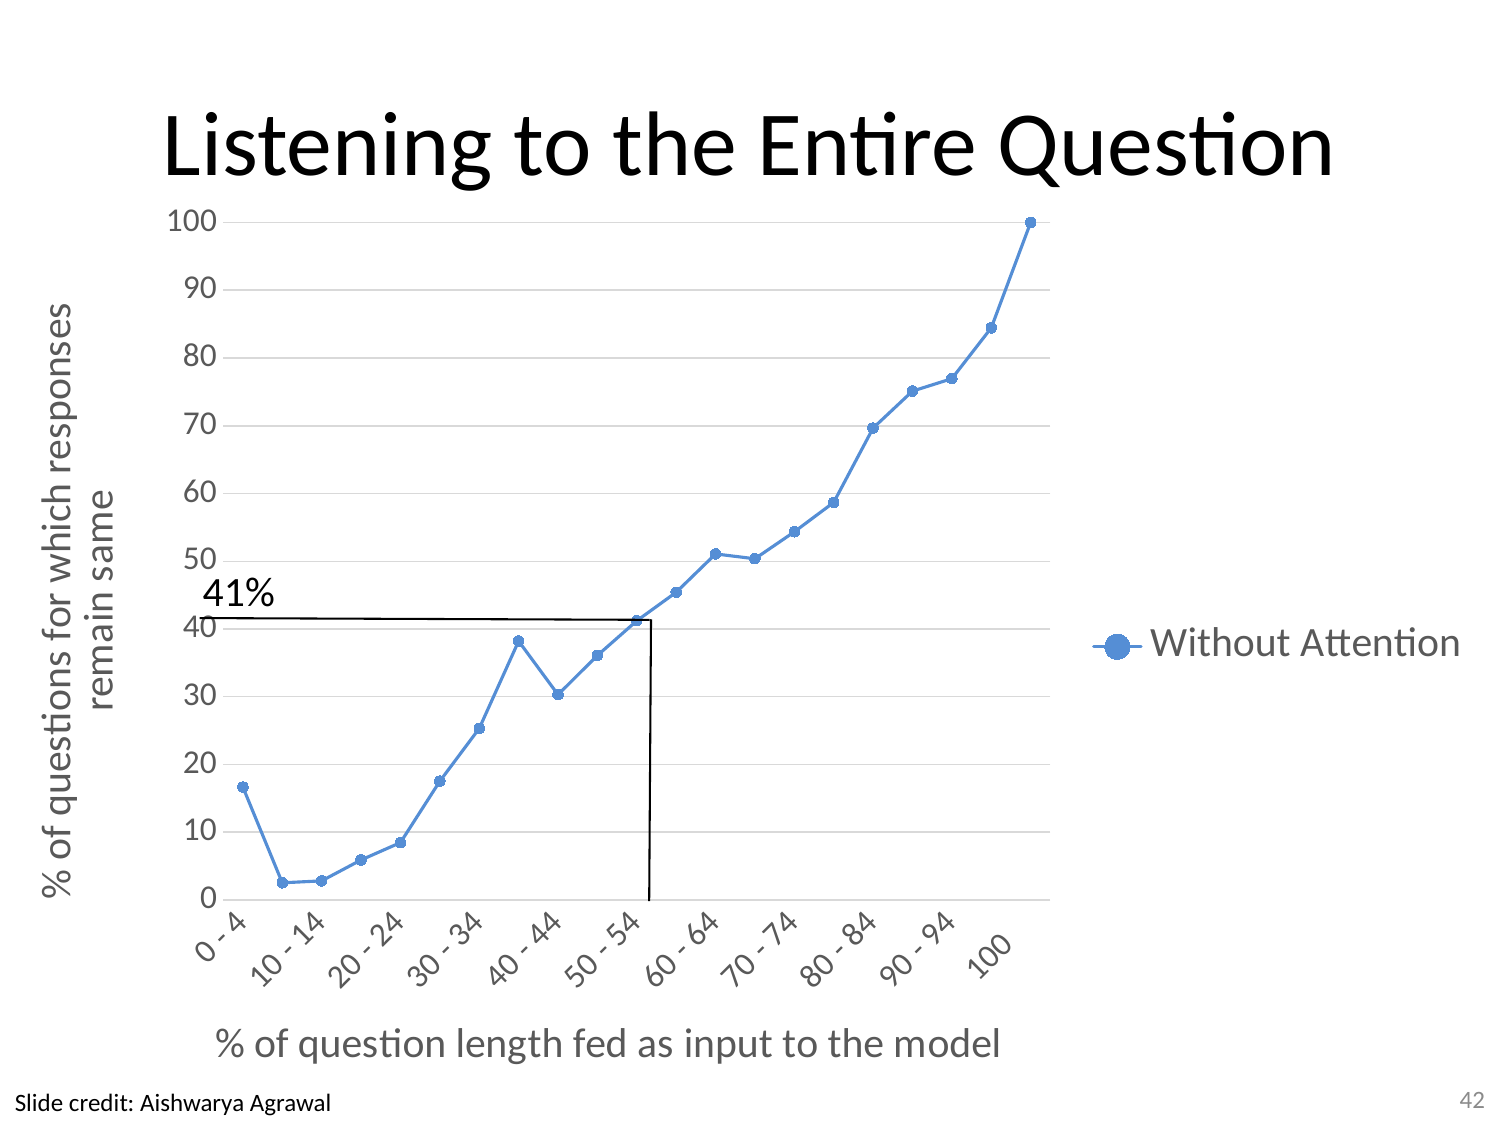

# Listening to the Entire Question

### Chart

| Category | Without Attention |
|---|---|
| 0 - 4 | 16.66666667 |
| 5 - 9 | 2.543558438 |
| 10 - 14 | 2.826390086 |
| 15 - 19  | 5.914413122 |
| 20 - 24 | 8.475253858 |
| 25 - 29 | 17.53648786999999 |
| 30 - 34 | 25.31945628 |
| 35 - 39 | 38.21720076 |
| 40 - 44 | 30.30389681 |
| 45 - 49 | 36.09657948 |
| 50 - 54 | 41.22163178 |
| 55 - 59 | 45.42477942 |
| 60 - 64 | 51.08447846999999 |
| 65 - 69 | 50.37391377 |
| 70 - 74 | 54.34863435 |
| 75 - 79 | 58.68393756 |
| 80 - 84 | 69.65751301 |
| 85 - 89 | 75.11134989 |
| 90 - 94 | 76.95332047 |
| 95 - 99 | 84.44444444 |
| 100     | 100.0 |
41%
42
Slide credit: Aishwarya Agrawal